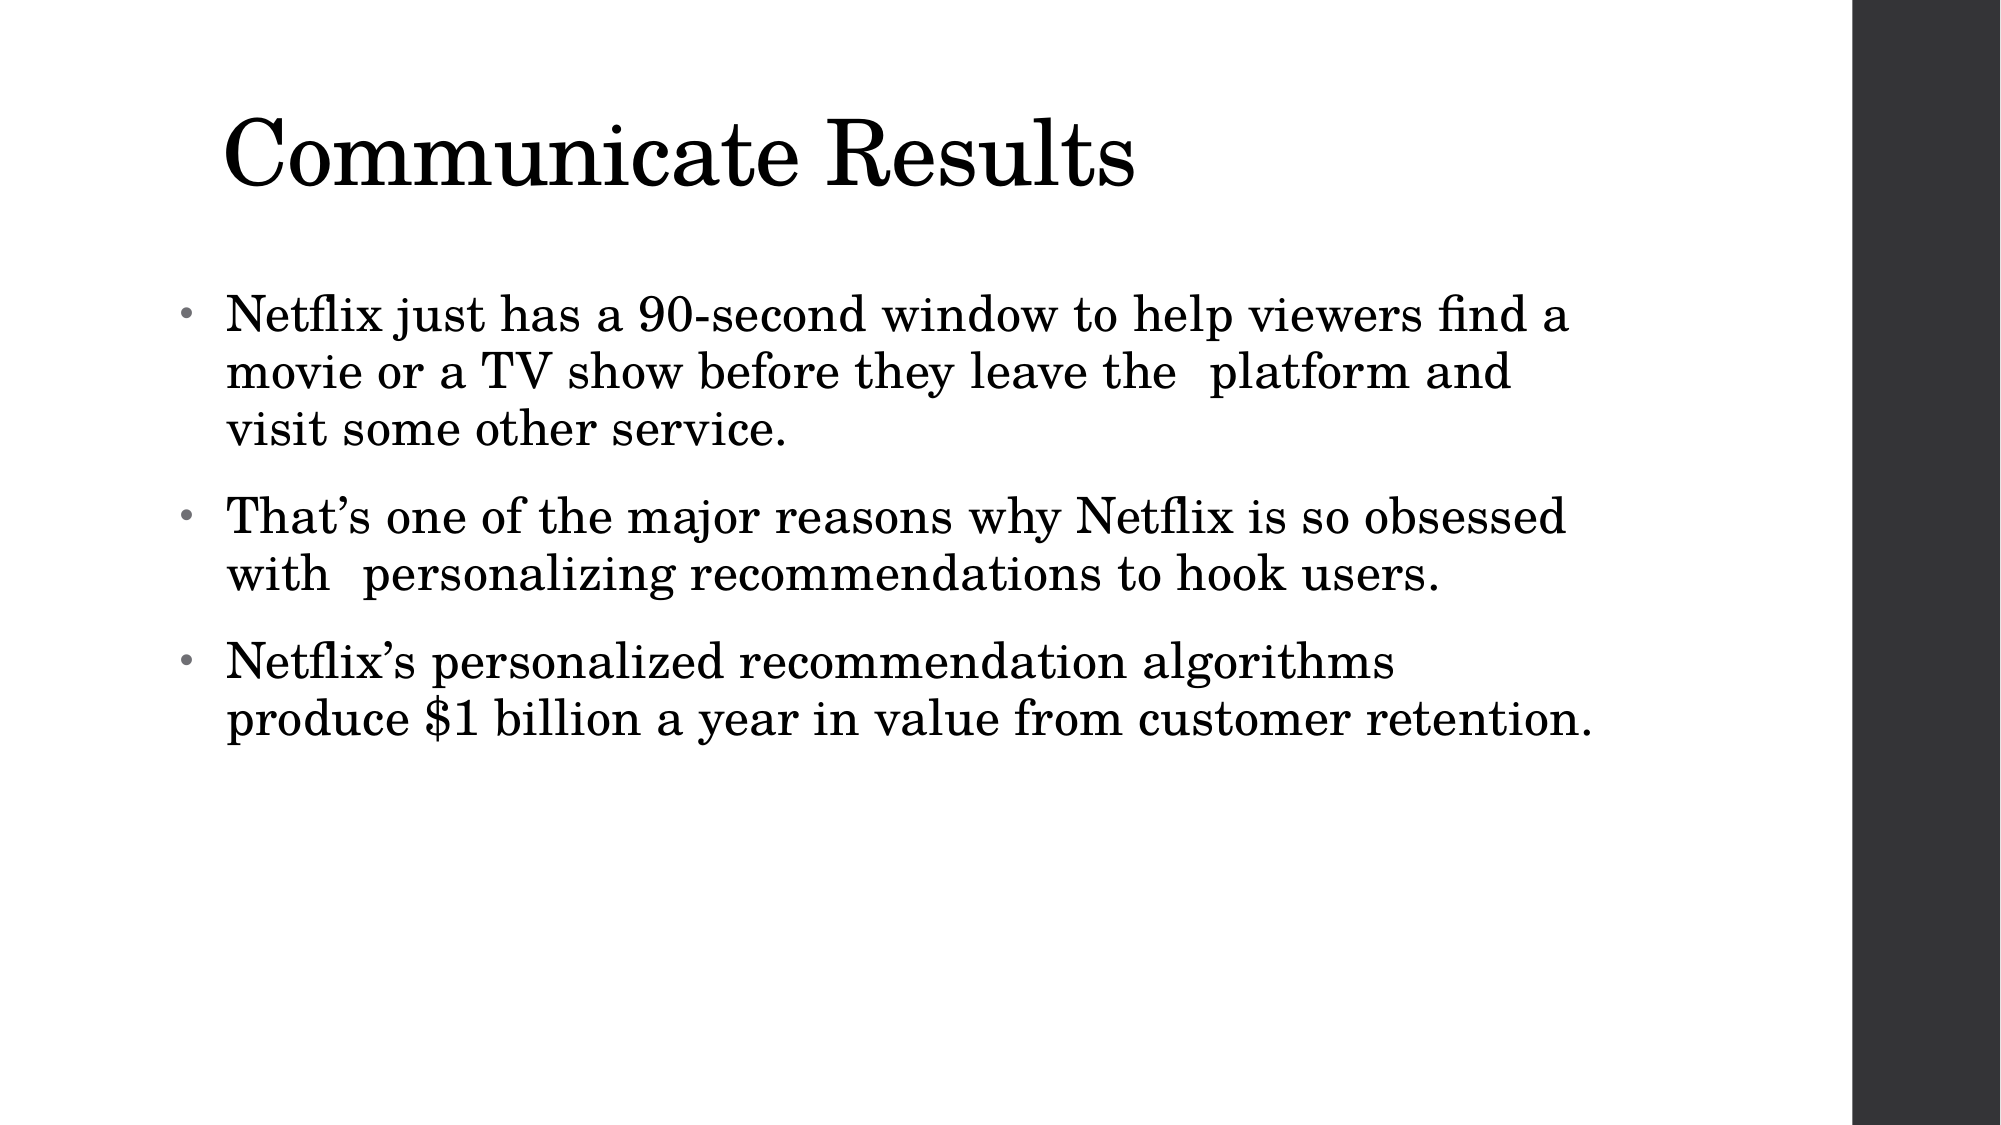

# Communicate Results
Netflix just has a 90-second window to help viewers find a movie or a TV show before they leave the  platform and visit some other service.
That’s one of the major reasons why Netflix is so obsessed with  personalizing recommendations to hook users.
Netflix’s personalized recommendation algorithms  produce $1 billion a year in value from customer retention.